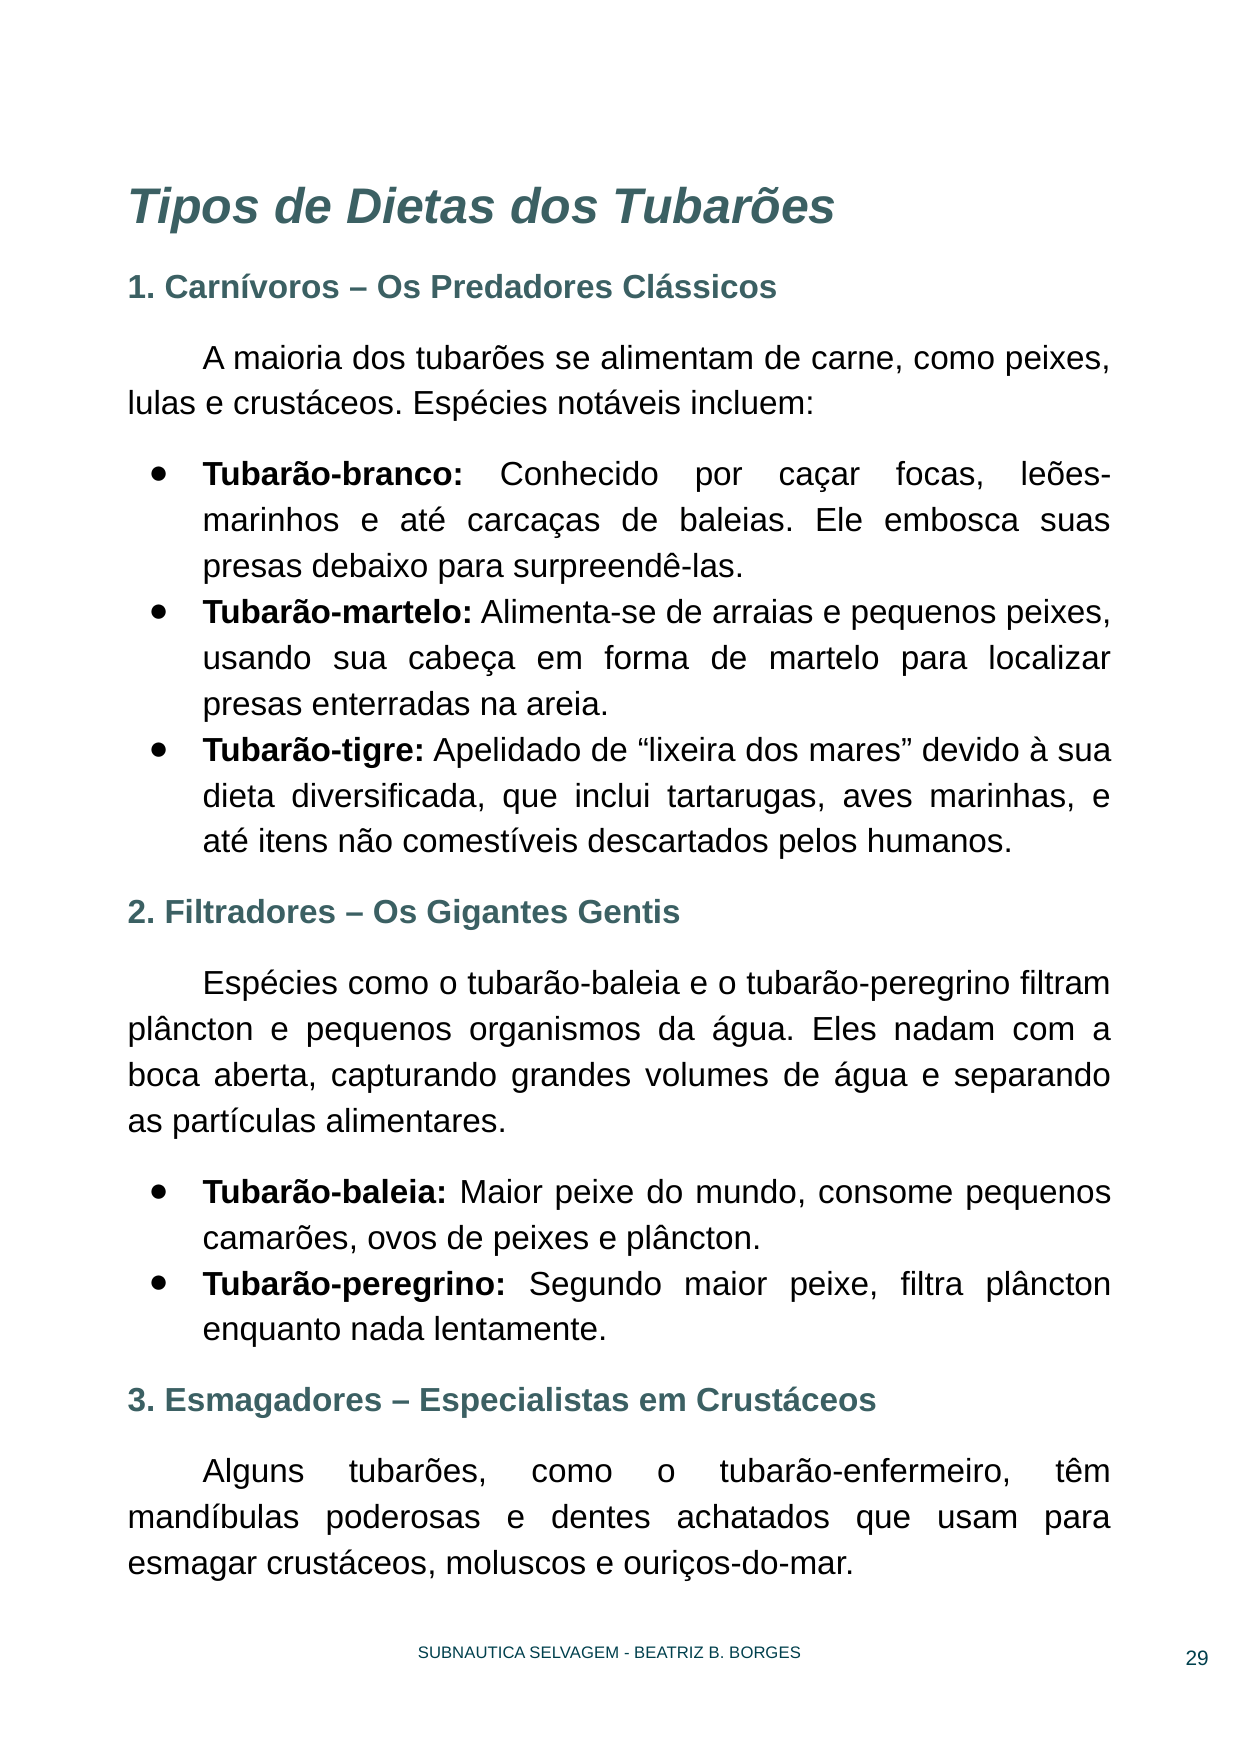

Tipos de Dietas dos Tubarões
1. Carnívoros – Os Predadores Clássicos
A maioria dos tubarões se alimentam de carne, como peixes, lulas e crustáceos. Espécies notáveis incluem:
Tubarão-branco: Conhecido por caçar focas, leões-marinhos e até carcaças de baleias. Ele embosca suas presas debaixo para surpreendê-las.
Tubarão-martelo: Alimenta-se de arraias e pequenos peixes, usando sua cabeça em forma de martelo para localizar presas enterradas na areia.
Tubarão-tigre: Apelidado de “lixeira dos mares” devido à sua dieta diversificada, que inclui tartarugas, aves marinhas, e até itens não comestíveis descartados pelos humanos.
2. Filtradores – Os Gigantes Gentis
Espécies como o tubarão-baleia e o tubarão-peregrino filtram plâncton e pequenos organismos da água. Eles nadam com a boca aberta, capturando grandes volumes de água e separando as partículas alimentares.
Tubarão-baleia: Maior peixe do mundo, consome pequenos camarões, ovos de peixes e plâncton.
Tubarão-peregrino: Segundo maior peixe, filtra plâncton enquanto nada lentamente.
3. Esmagadores – Especialistas em Crustáceos
Alguns tubarões, como o tubarão-enfermeiro, têm mandíbulas poderosas e dentes achatados que usam para esmagar crustáceos, moluscos e ouriços-do-mar.

29
SUBNAUTICA SELVAGEM - BEATRIZ B. BORGES